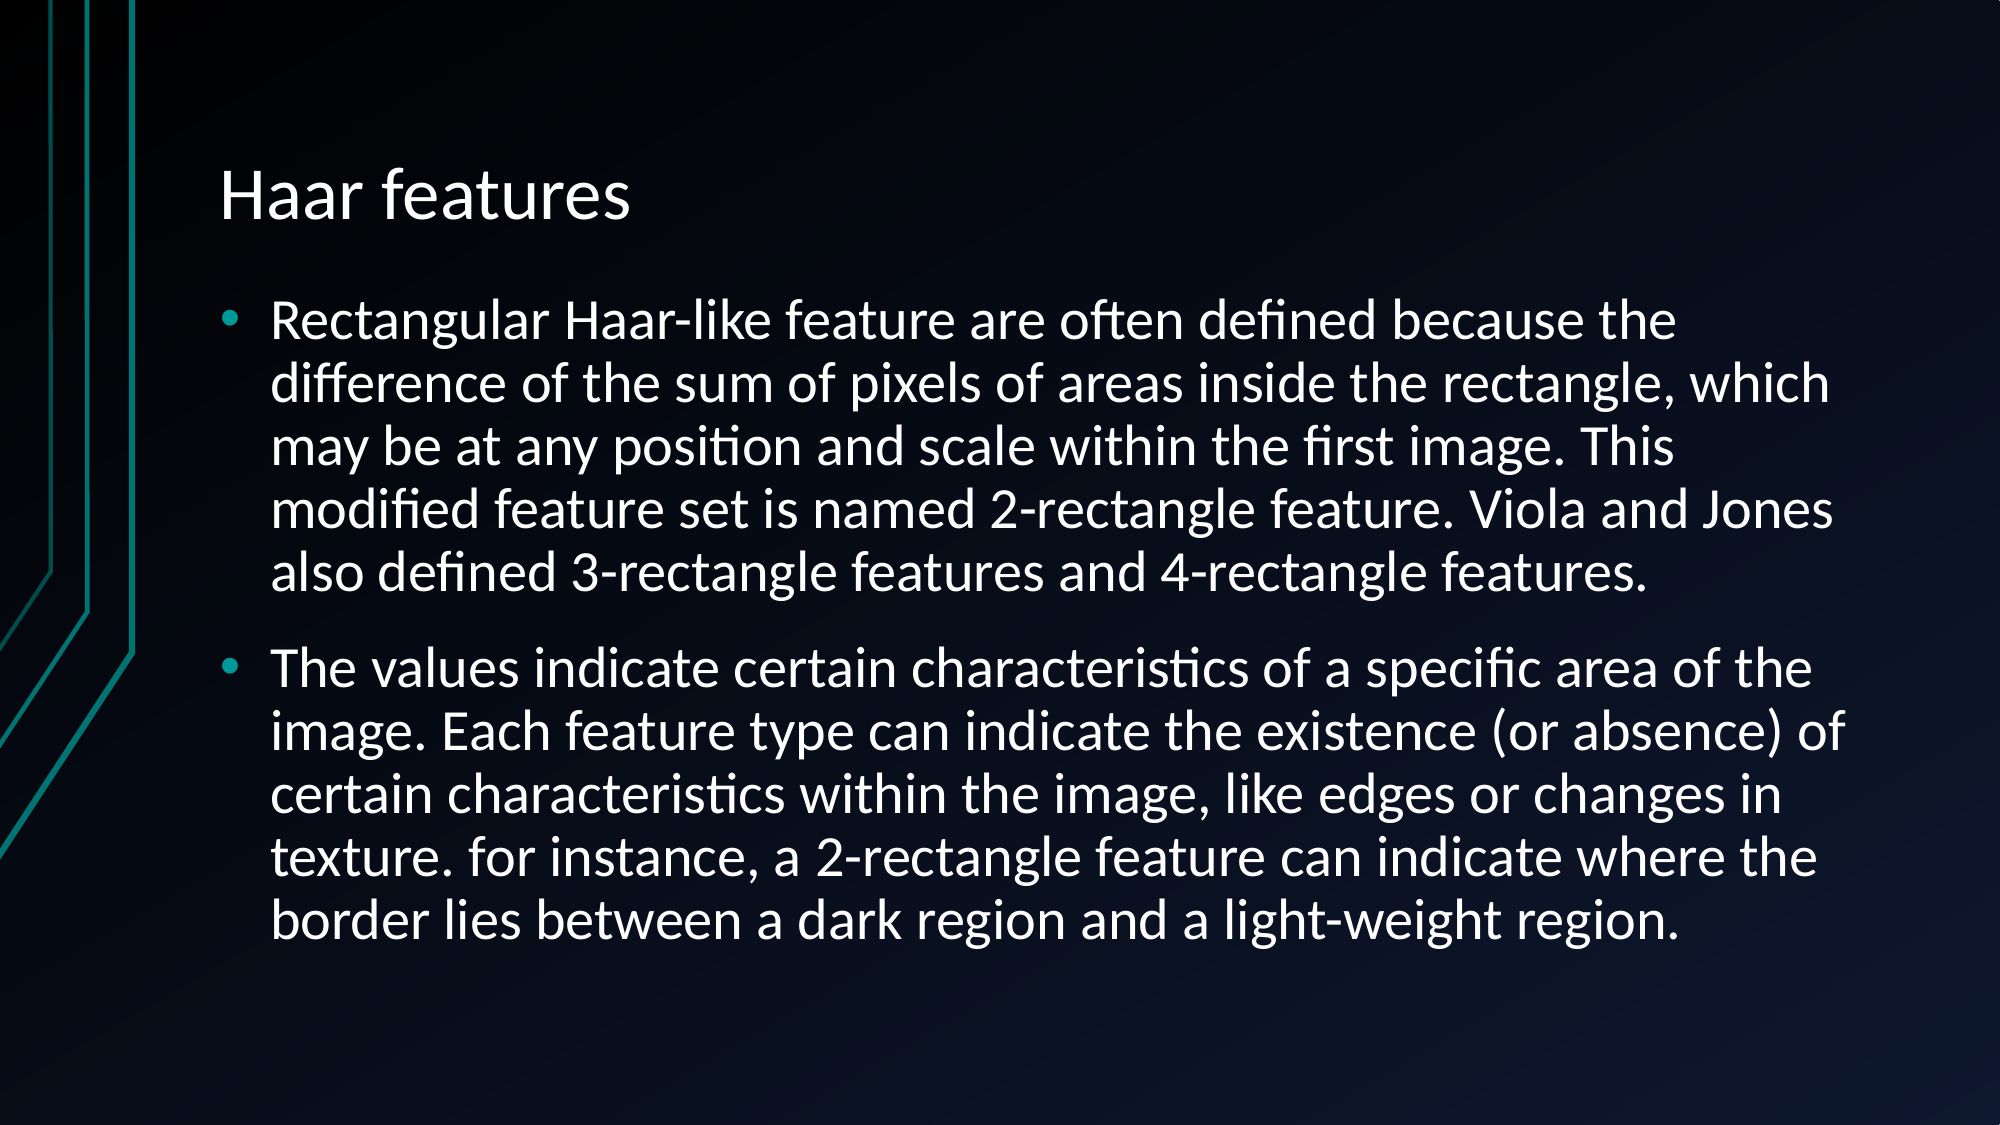

# Haar features
Rectangular Haar-like feature are often defined because the difference of the sum of pixels of areas inside the rectangle, which may be at any position and scale within the first image. This modified feature set is named 2-rectangle feature. Viola and Jones also defined 3-rectangle features and 4-rectangle features.
The values indicate certain characteristics of a specific area of the image. Each feature type can indicate the existence (or absence) of certain characteristics within the image, like edges or changes in texture. for instance, a 2-rectangle feature can indicate where the border lies between a dark region and a light-weight region.